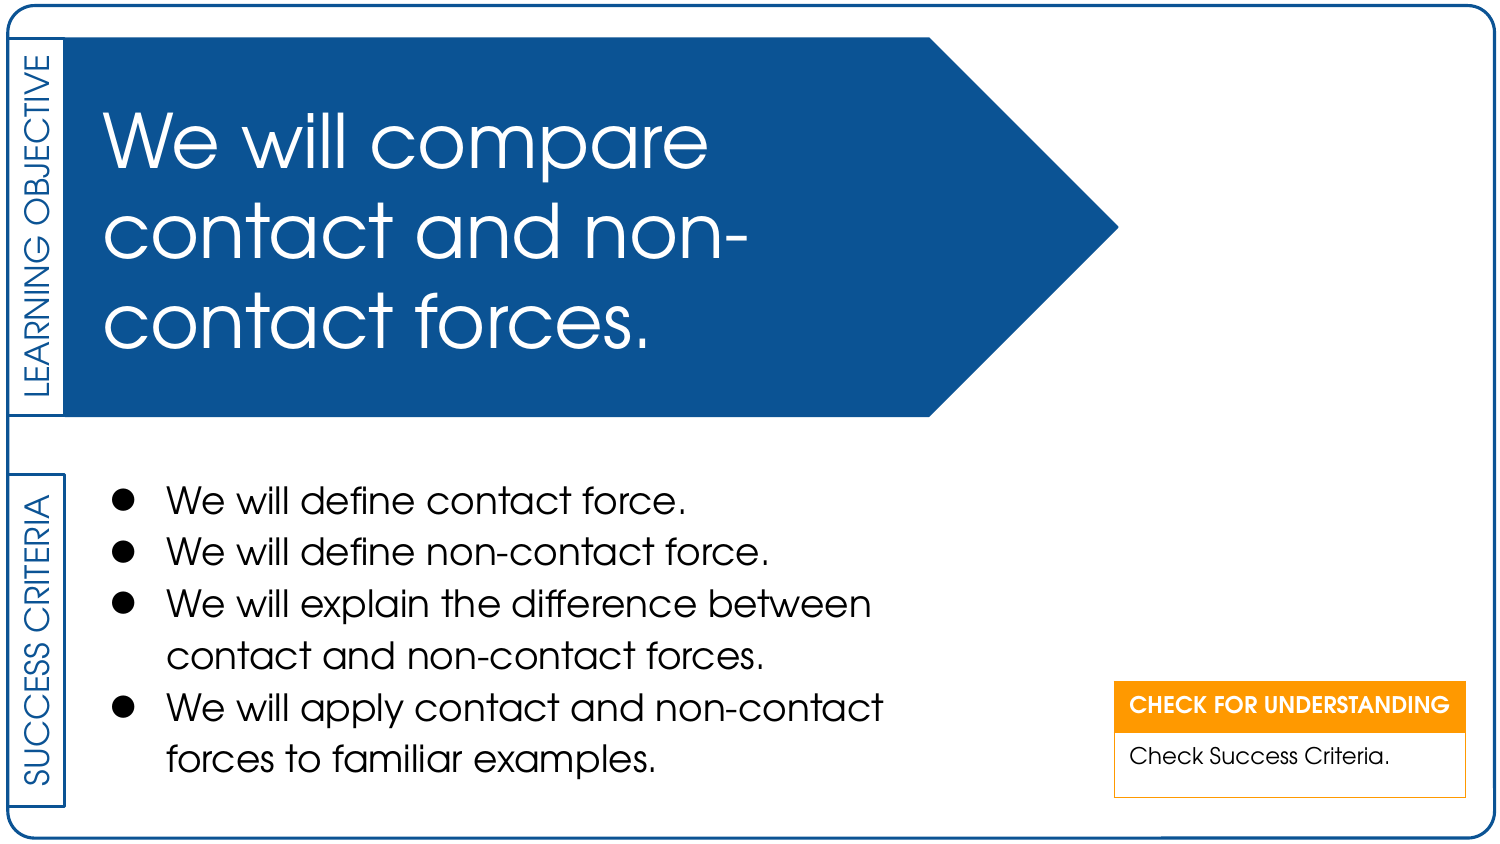

# We will compare contact and non-contact forces.
We will define contact force.
We will define non-contact force.
We will explain the difference between contact and non-contact forces.
We will apply contact and non-contact forces to familiar examples.
| CHECK FOR UNDERSTANDING |
| --- |
| Check Success Criteria. |